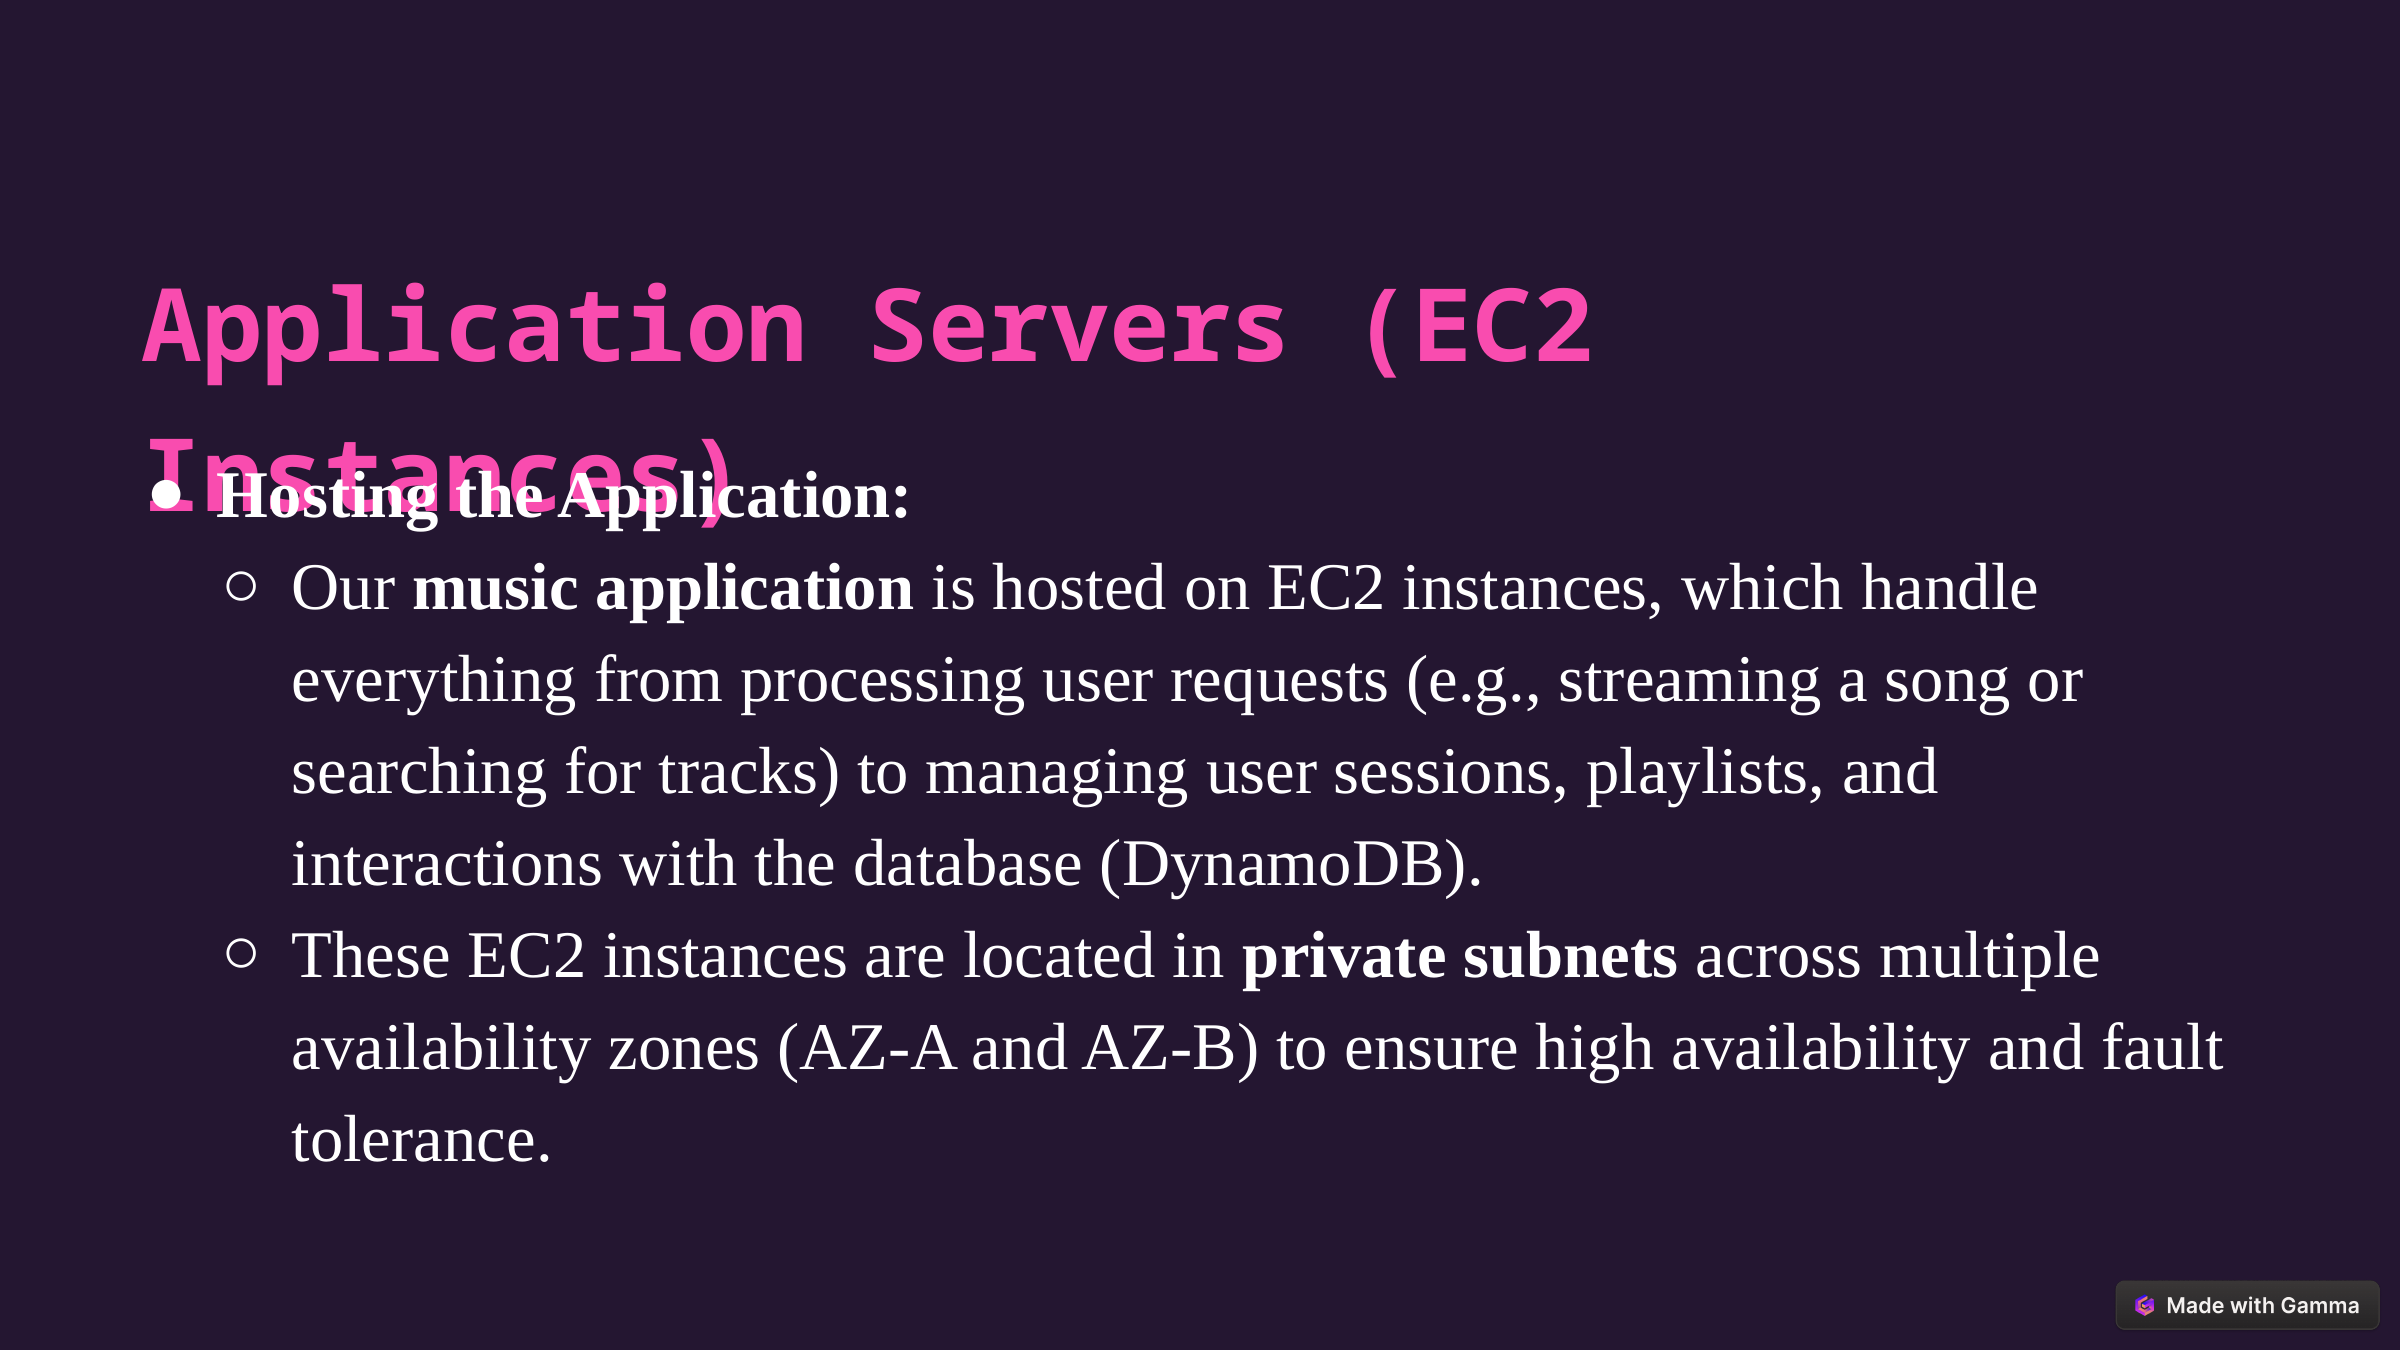

Application Servers (EC2 Instances)
Hosting the Application:
Our music application is hosted on EC2 instances, which handle everything from processing user requests (e.g., streaming a song or searching for tracks) to managing user sessions, playlists, and interactions with the database (DynamoDB).
These EC2 instances are located in private subnets across multiple availability zones (AZ-A and AZ-B) to ensure high availability and fault tolerance.